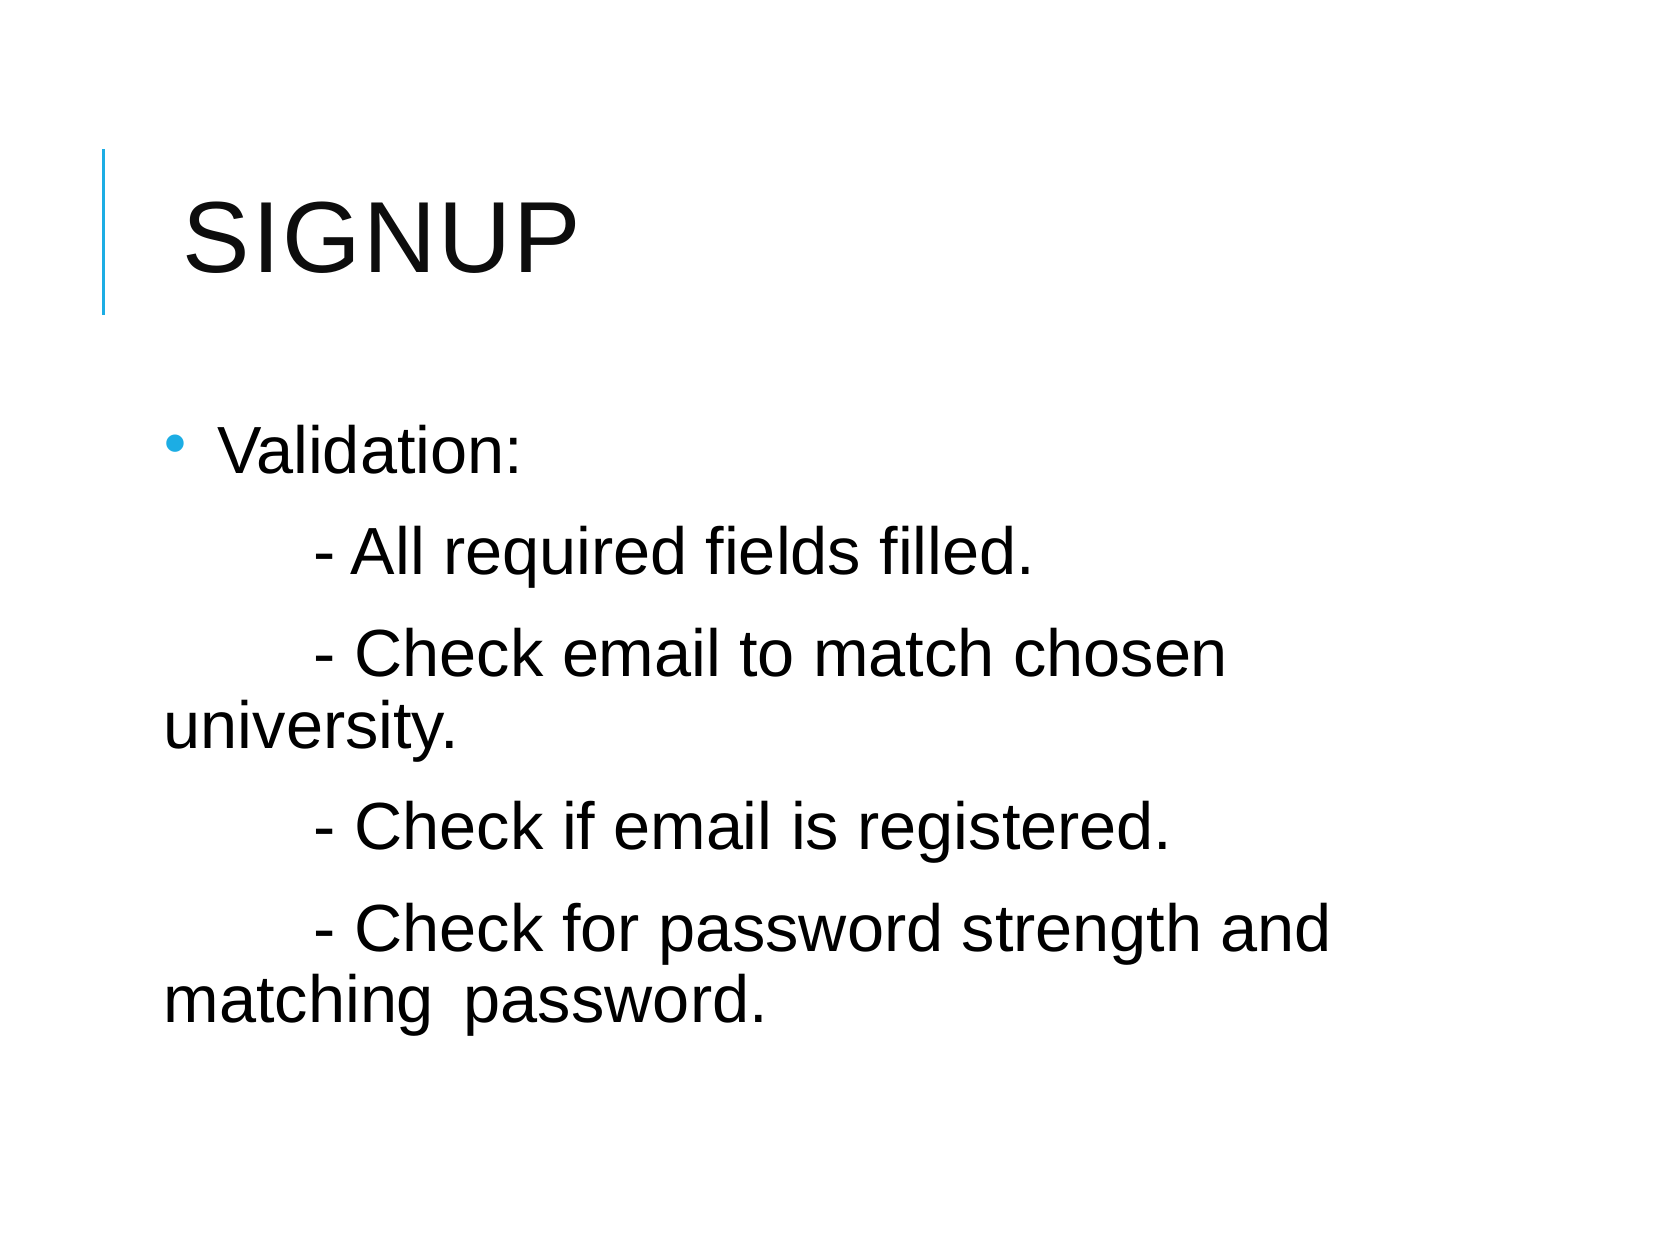

# signup
Validation:
	- All required fields filled.
	- Check email to match chosen university.
	- Check if email is registered.
	- Check for password strength and matching 	password.